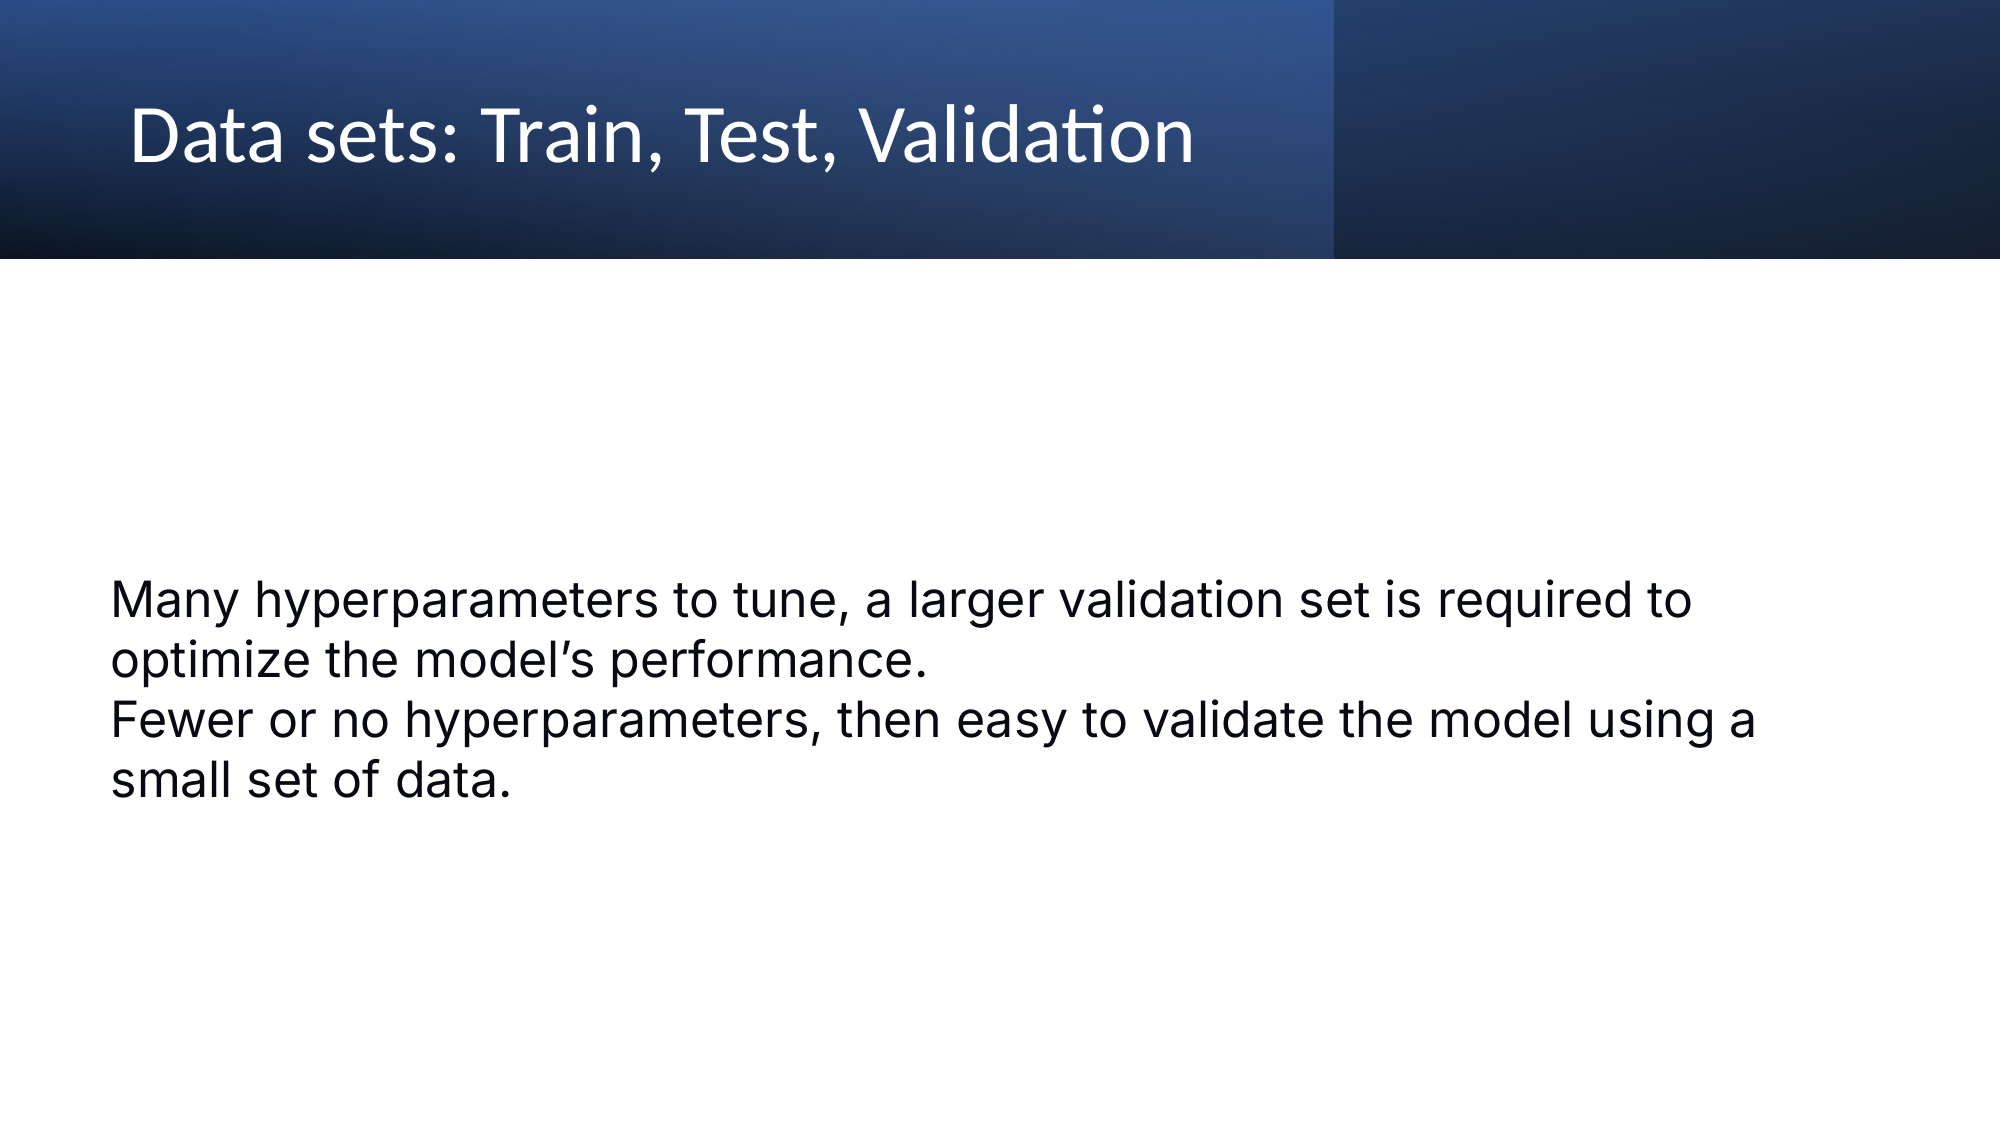

# Data sets: Train, Test, Validation

Many hyperparameters to tune, a larger validation set is required to optimize the model’s performance.
Fewer or no hyperparameters, then easy to validate the model using a small set of data.